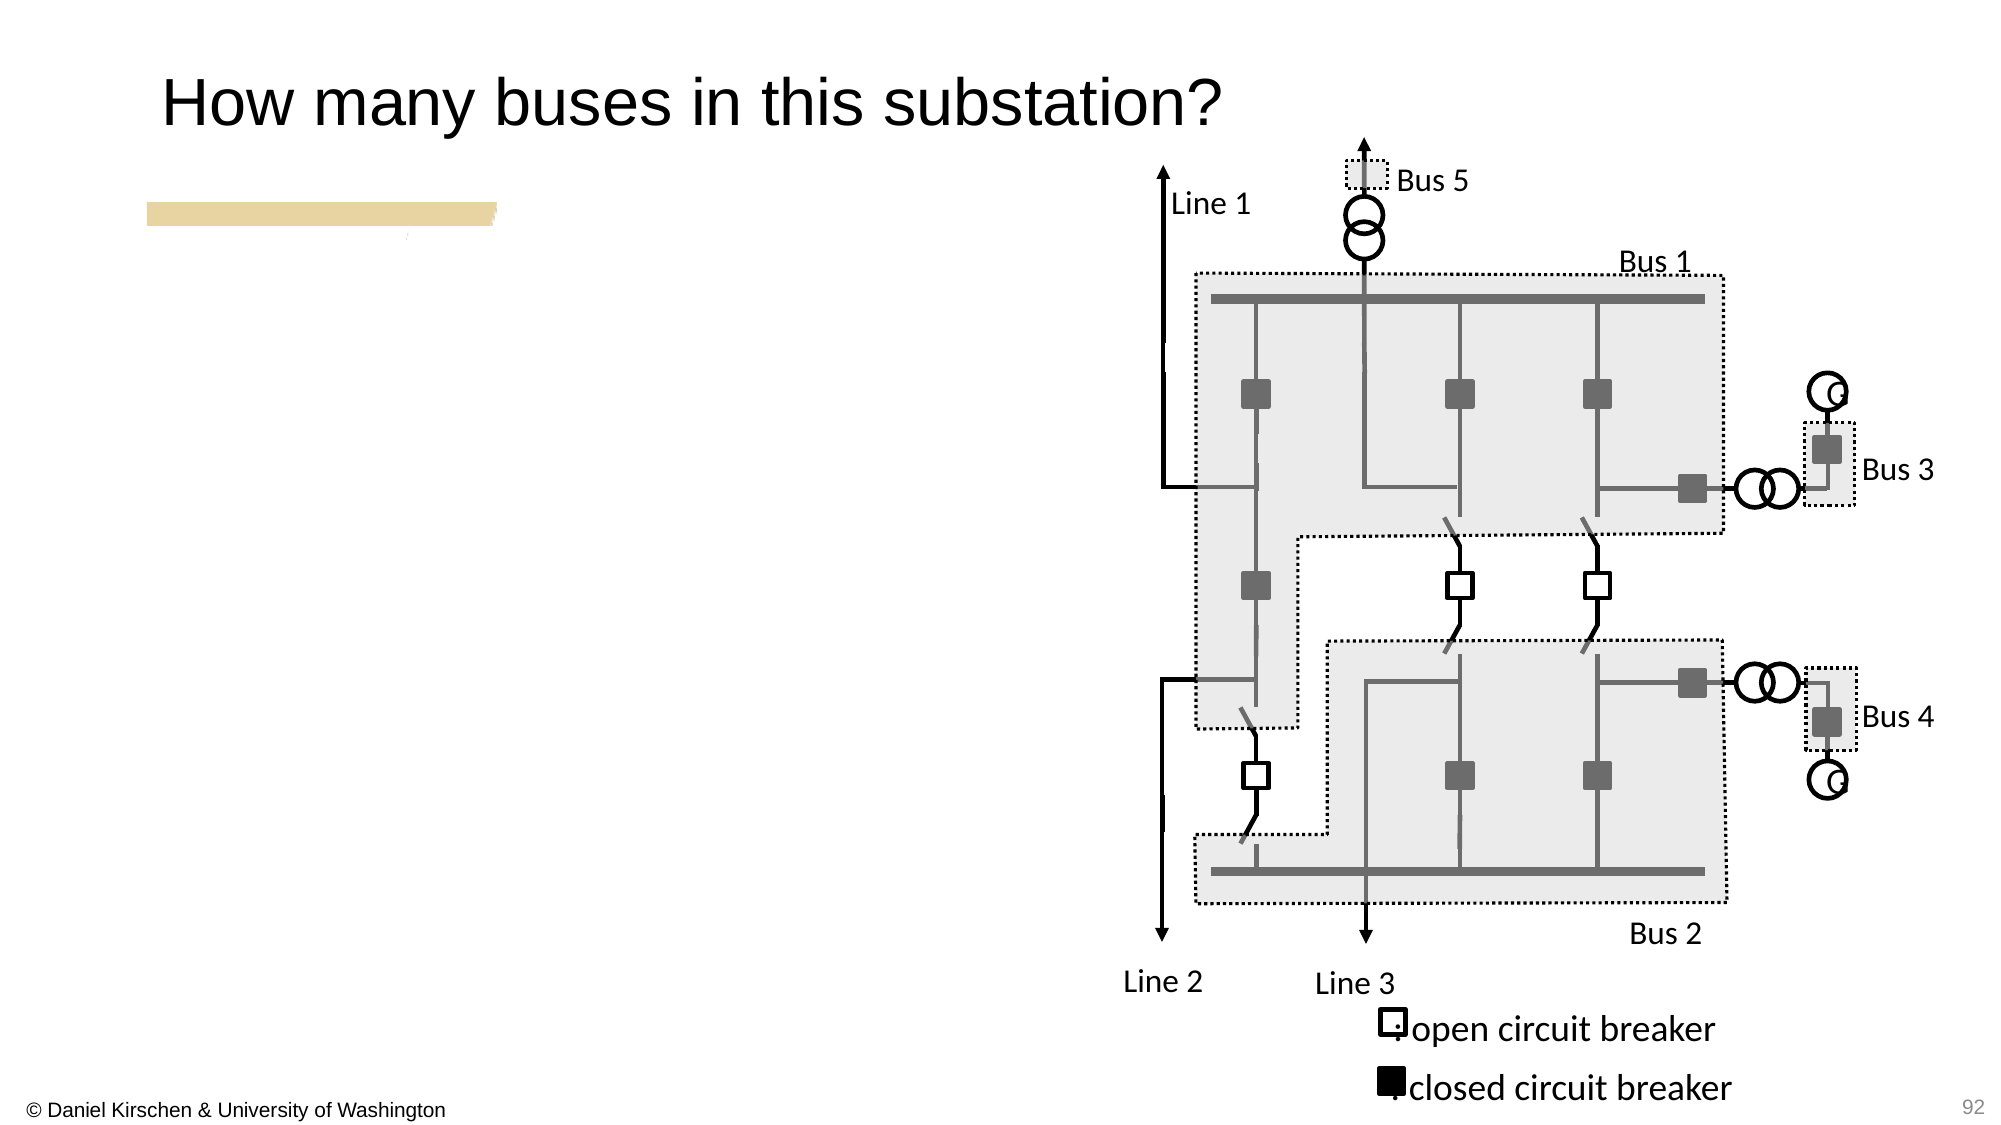

How many buses in this substation?
Bus 5

Line 1

Bus 1

G

Bus 3

Bus 2
G

Bus 4

Line 2
Line 3
: open circuit breaker

: closed circuit breaker

92